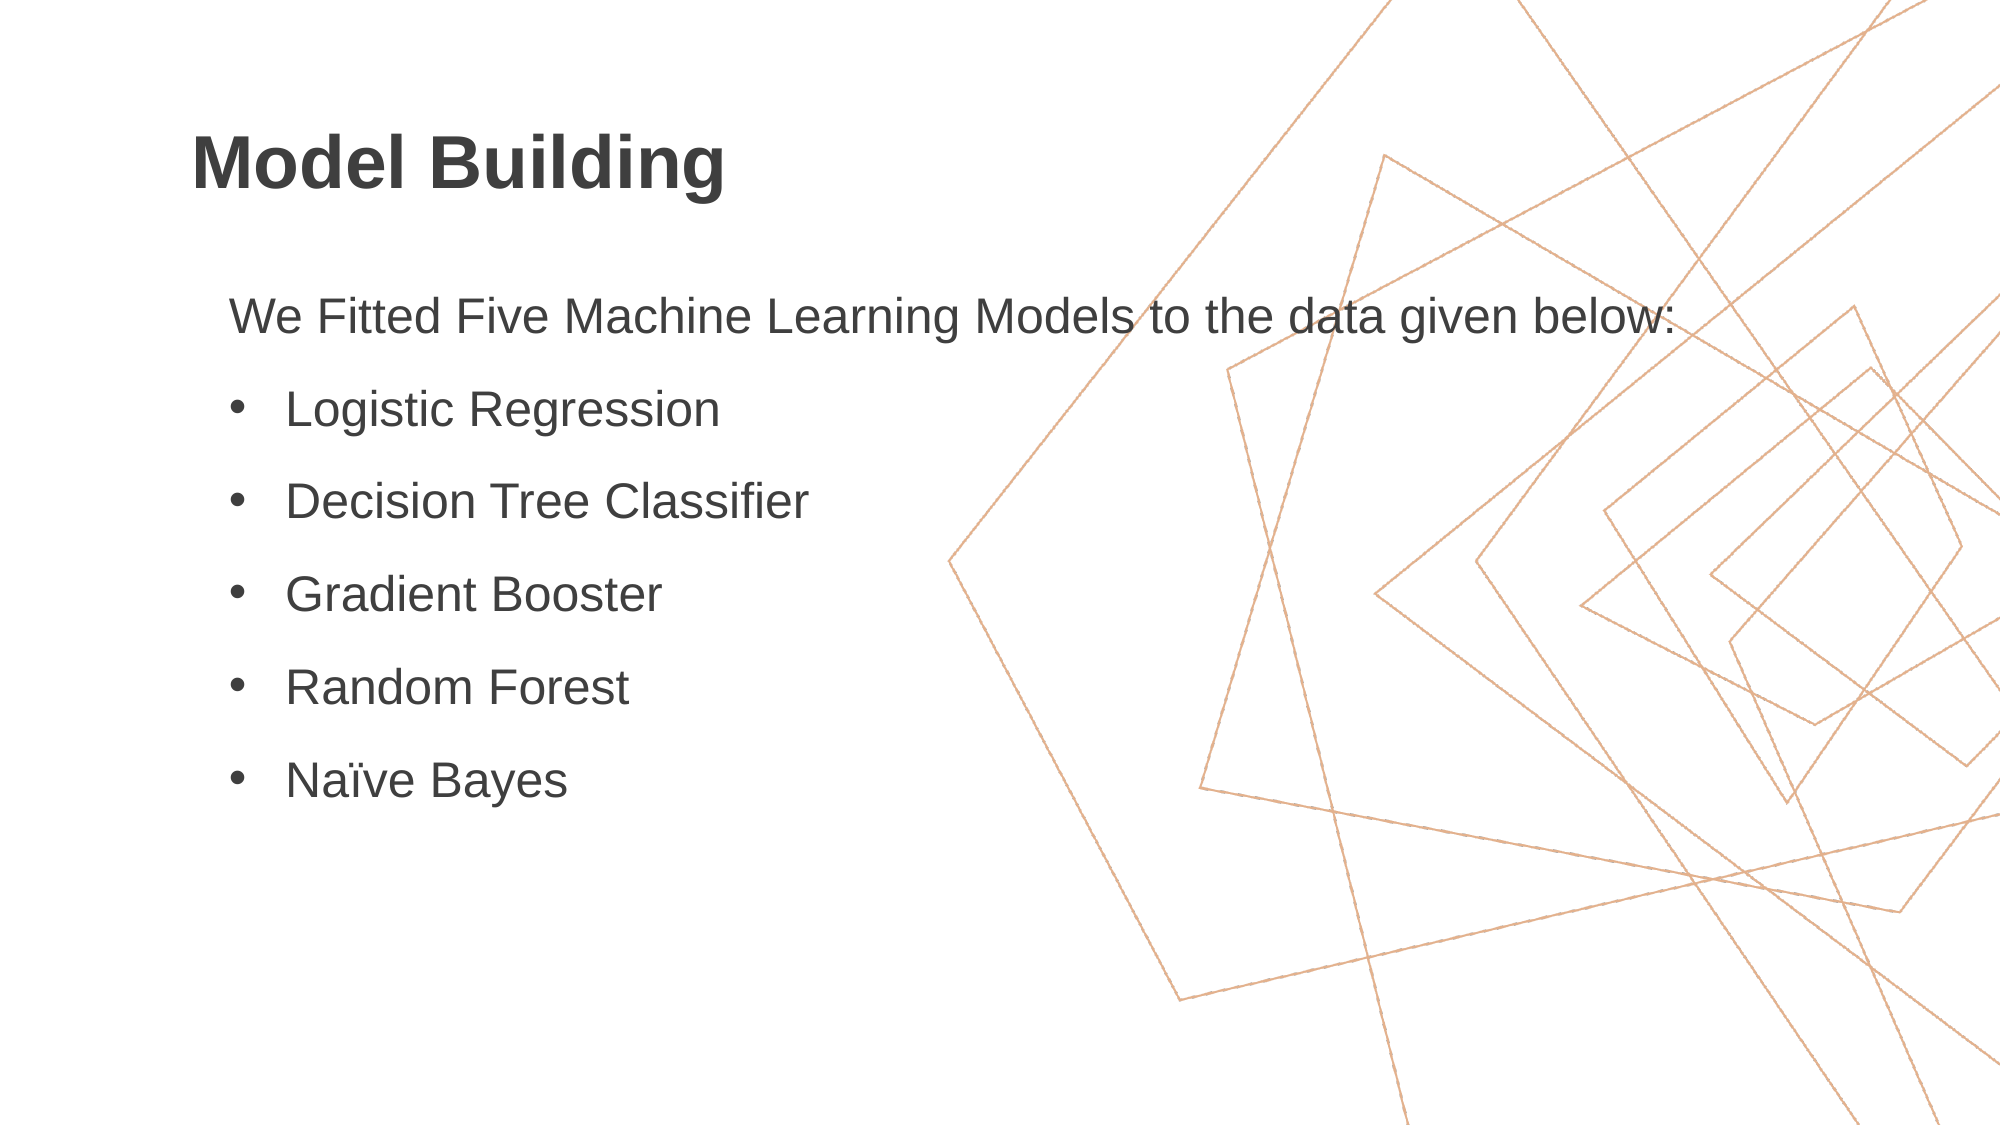

# Model Building
We Fitted Five Machine Learning Models to the data given below:
Logistic Regression
Decision Tree Classifier
Gradient Booster
Random Forest
Naïve Bayes